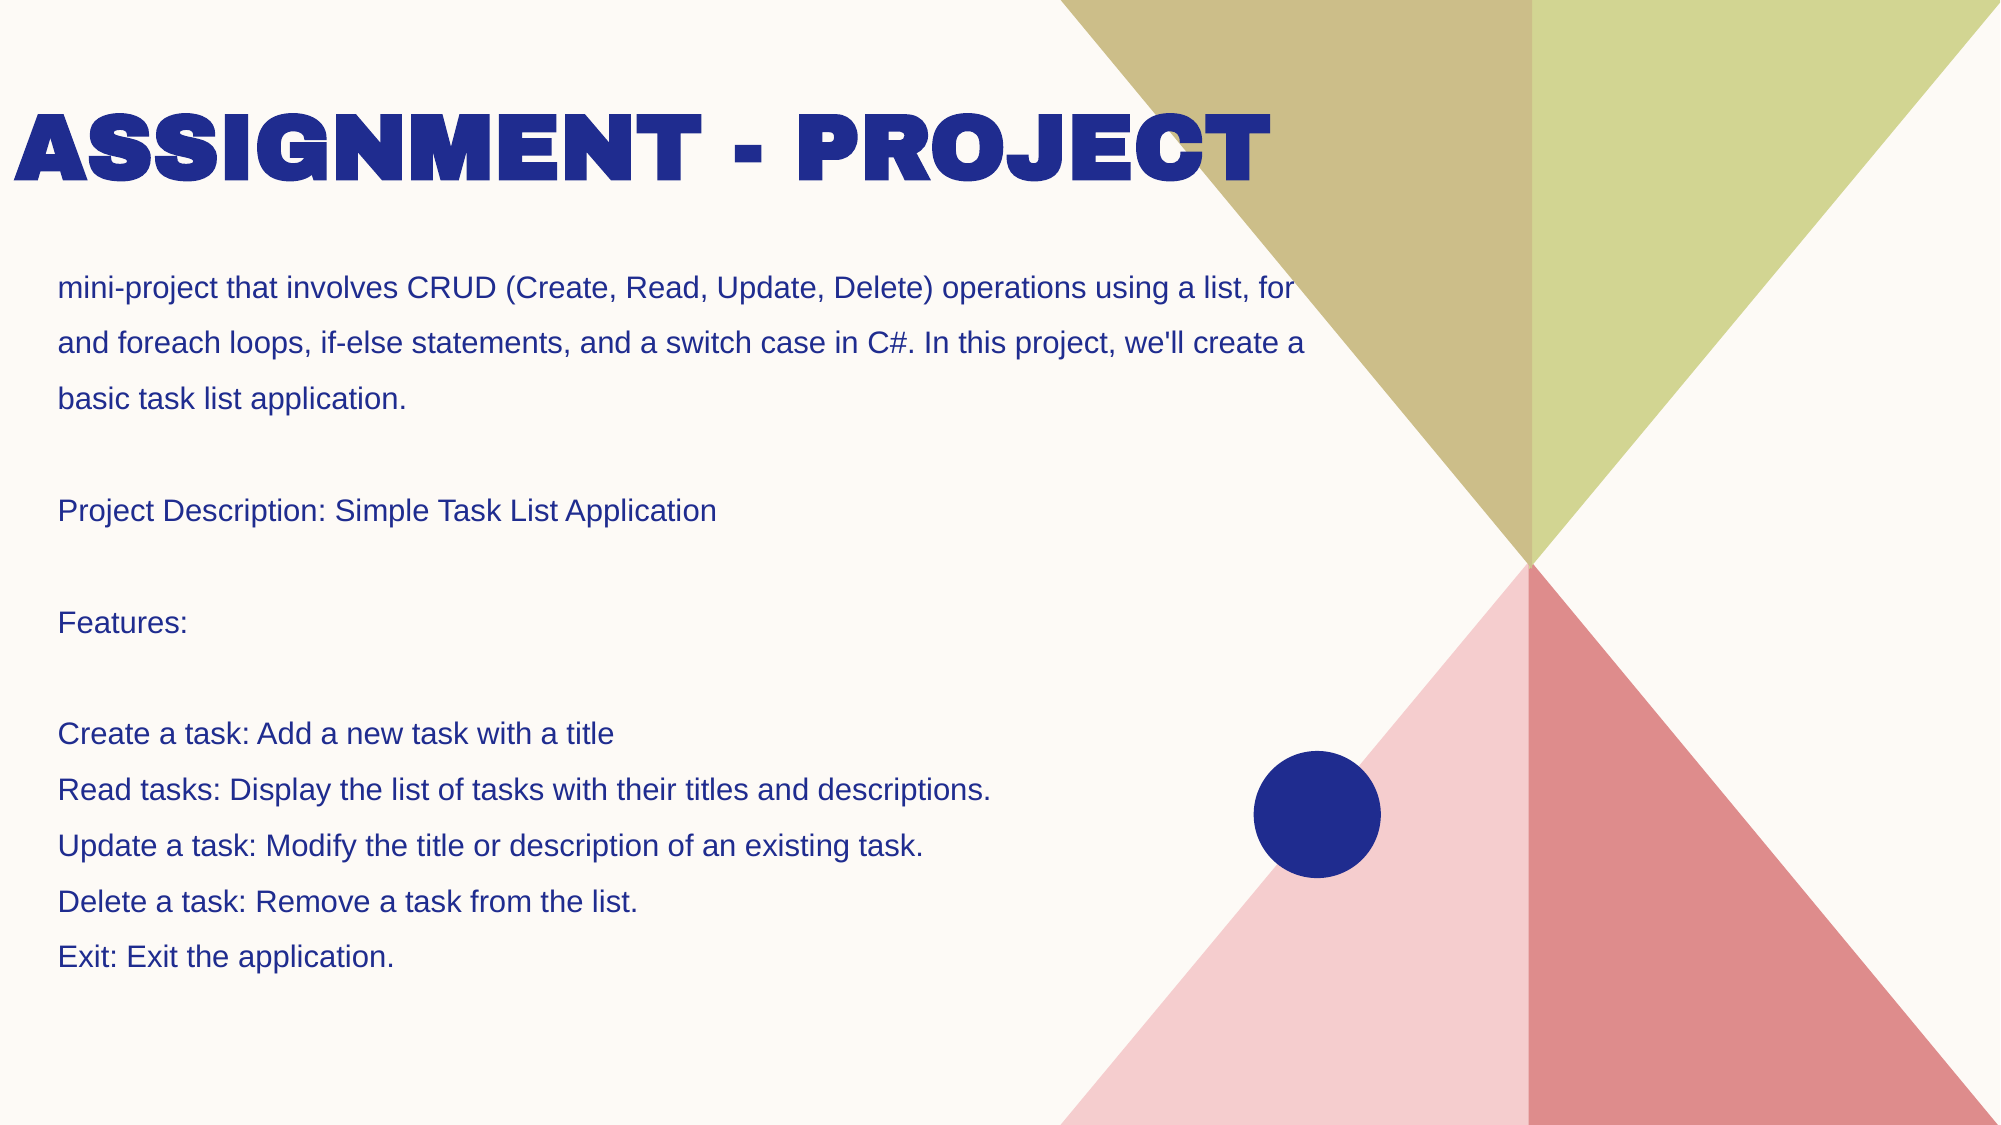

# Assignment - Project
mini-project that involves CRUD (Create, Read, Update, Delete) operations using a list, for and foreach loops, if-else statements, and a switch case in C#. In this project, we'll create a basic task list application.

Project Description: Simple Task List Application

Features:

Create a task: Add a new task with a title
Read tasks: Display the list of tasks with their titles and descriptions.
Update a task: Modify the title or description of an existing task.
Delete a task: Remove a task from the list.
Exit: Exit the application.